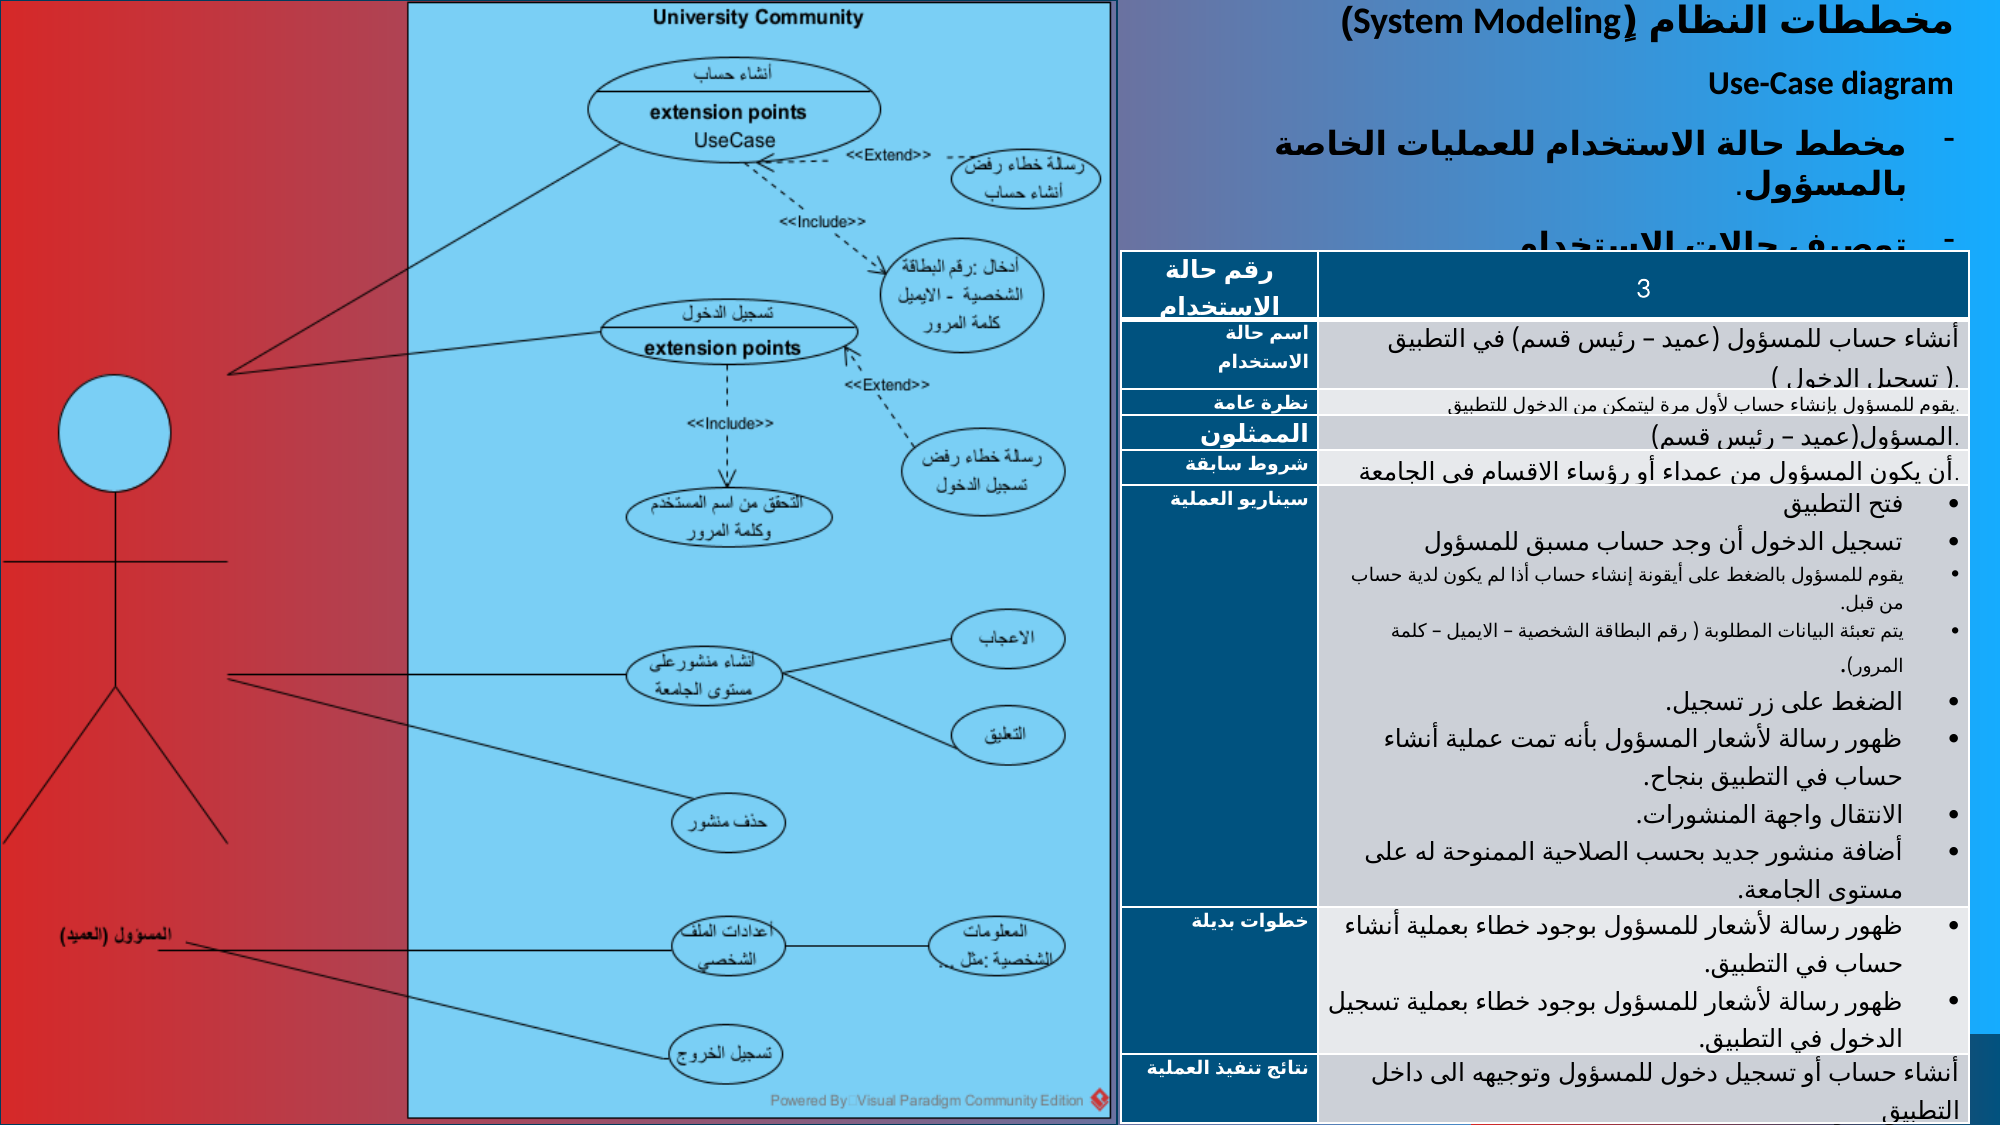

مخططات النظام (ٍSystem Modeling)
Use-Case diagram
مخطط حالة الاستخدام للعمليات الخاصة بالمسؤول.
توصيف حالات الاستخدام.
| رقم حالة الاستخدام | 3 |
| --- | --- |
| اسم حالة الاستخدام | أنشاء حساب للمسؤول (عميد – رئيس قسم) في التطبيق ( تسجيل الدخول ). |
| نظرة عامة | يقوم للمسؤول بإنشاء حساب لأول مرة ليتمكن من الدخول للتطبيق. |
| الممثلون | المسؤول(عميد – رئيس قسم). |
| شروط سابقة | أن يكون المسؤول من عمداء أو رؤساء الاقسام في الجامعة. |
| سيناريو العملية | فتح التطبيق تسجيل الدخول أن وجد حساب مسبق للمسؤول يقوم للمسؤول بالضغط على أيقونة إنشاء حساب أذا لم يكون لدية حساب من قبل. يتم تعبئة البيانات المطلوبة ( رقم البطاقة الشخصية – الايميل – كلمة المرور). الضغط على زر تسجيل. ظهور رسالة لأشعار المسؤول بأنه تمت عملية أنشاء حساب في التطبيق بنجاح. الانتقال واجهة المنشورات. أضافة منشور جديد بحسب الصلاحية الممنوحة له على مستوى الجامعة. تسجيل الخروج من التطبيق . |
| خطوات بديلة | ظهور رسالة لأشعار للمسؤول بوجود خطاء بعملية أنشاء حساب في التطبيق. ظهور رسالة لأشعار للمسؤول بوجود خطاء بعملية تسجيل الدخول في التطبيق. |
| نتائج تنفيذ العملية | أنشاء حساب أو تسجيل دخول للمسؤول وتوجيهه الى داخل التطبيق |
تطبيق (University-Community )